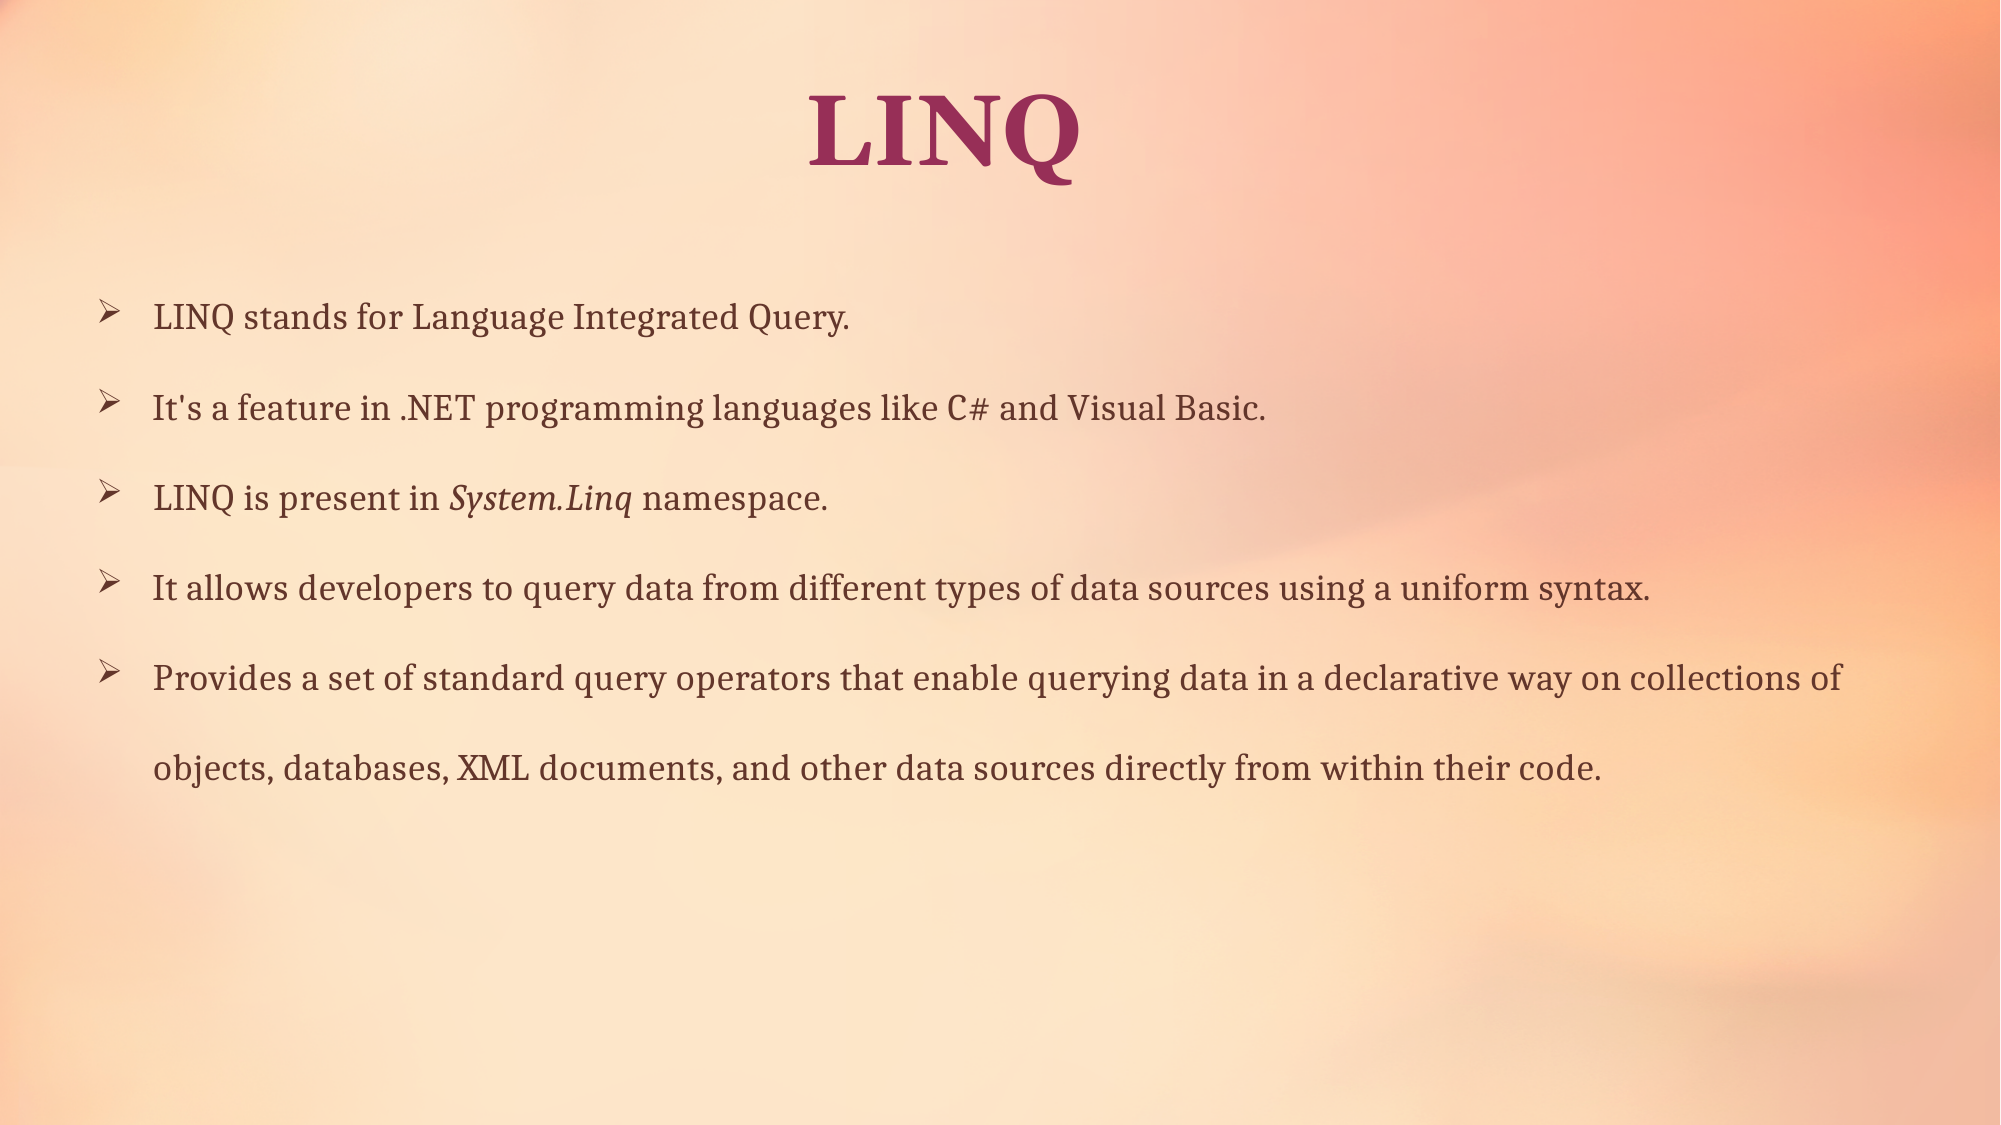

# LINQ
LINQ stands for Language Integrated Query.
It's a feature in .NET programming languages like C# and Visual Basic.
LINQ is present in System.Linq namespace.
It allows developers to query data from different types of data sources using a uniform syntax.
Provides a set of standard query operators that enable querying data in a declarative way on collections of objects, databases, XML documents, and other data sources directly from within their code.